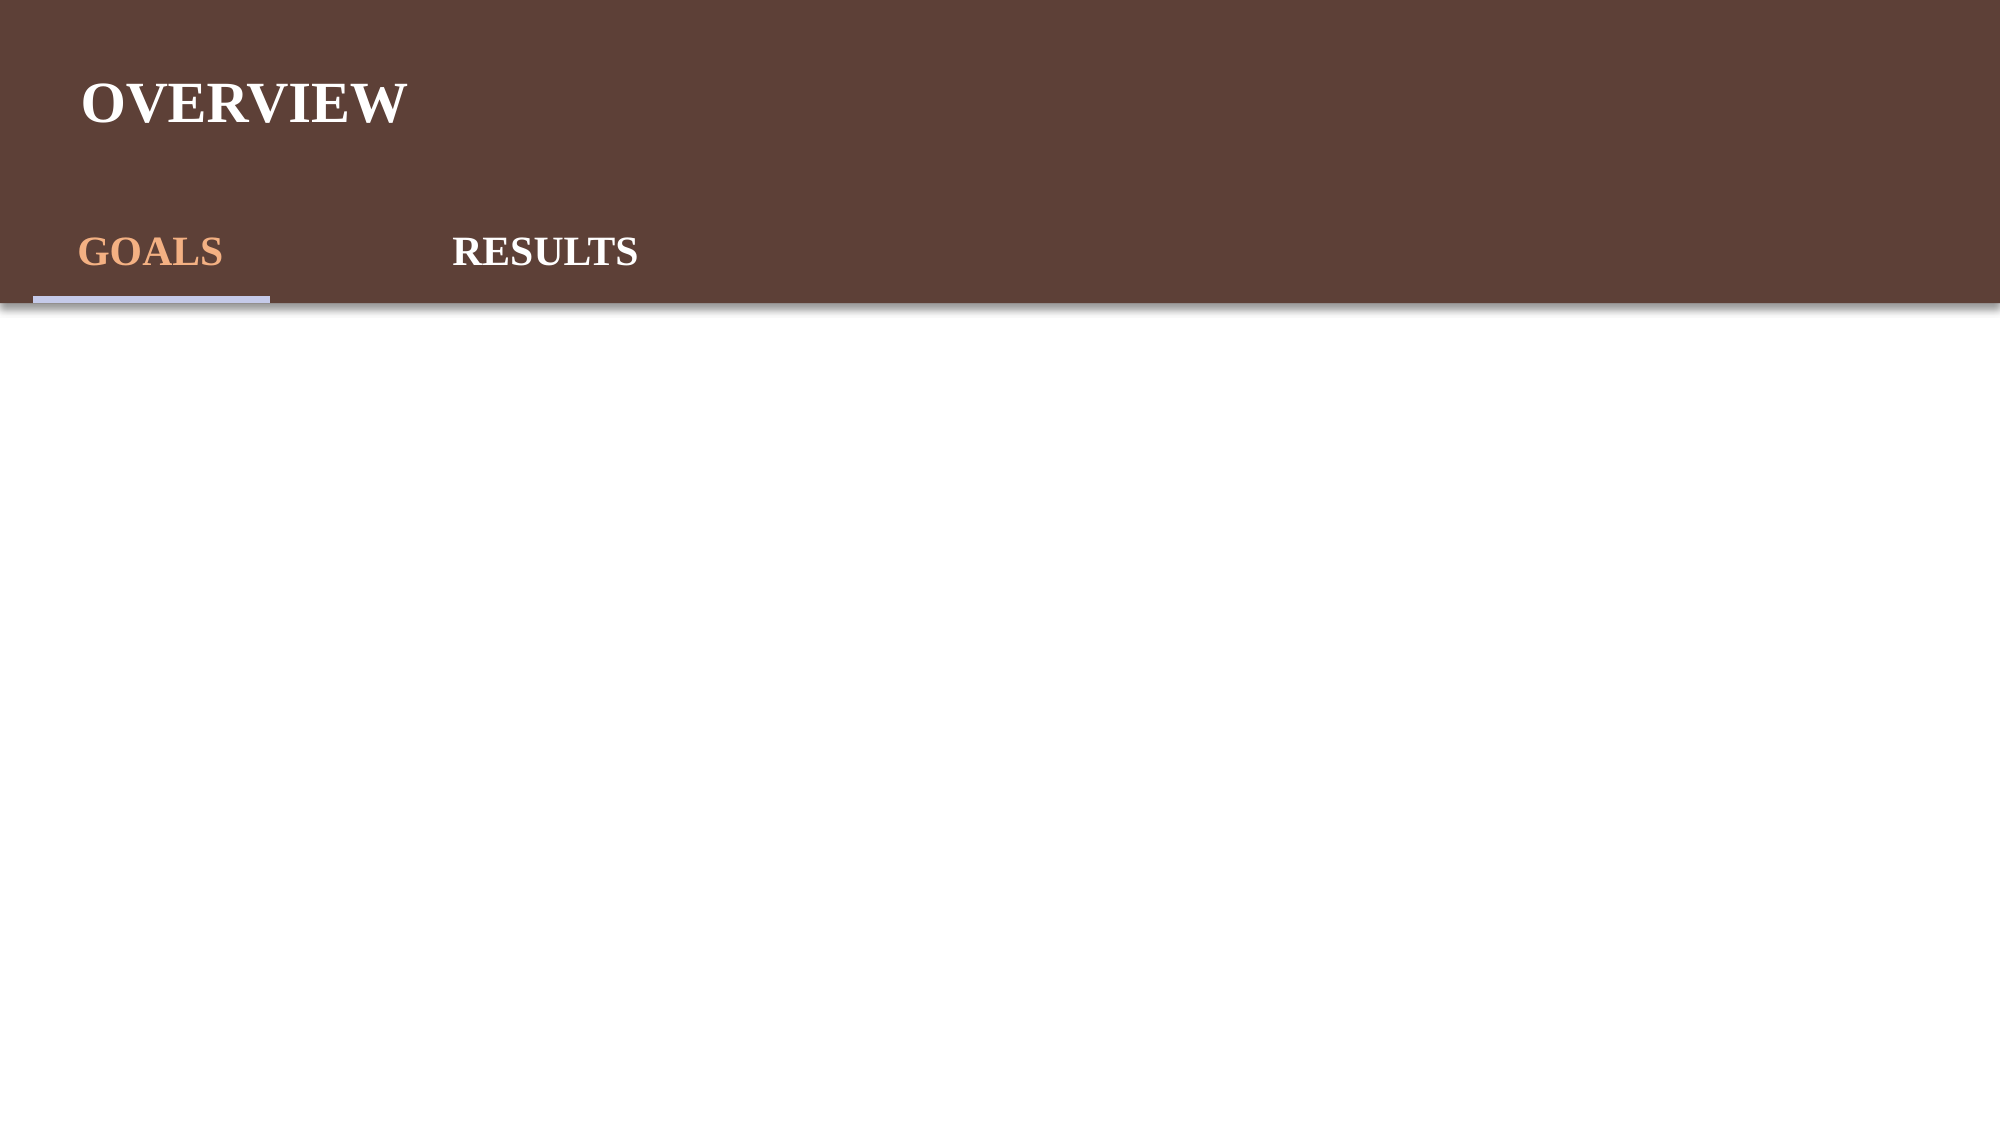

OVERVIEW
GOALS
RESULTS

The dataset was analyzed and was found to be imbalanced with some of the classes having over 18000 images and some having images as few as 900 in comparison.
Different feature extraction techniques were analyzed and Histogram of Gradients was chosen for building the model.
Model with an accuracy of ~86% was built and deployed on an Android application for real time classification.
Challenges faced:
Since the dataset contained 100000 images, it required a lot of computing resources and time to train.
Due to high imbalance in data, the model suffered to deliver good accuracy for minority classes.
The project aims at analyzing the traffic signal dataset.
The dataset contains images take from traffic cams all over the country.
Analyze different feature extraction techniques.
Work with dimensionality reduction for better results.
Analyze different models that can work with the given dataset to get better results.
Build a model that can train and classify images from 14 different classes.
Develop an Android application that is capable of using the built model to do real time predictions.